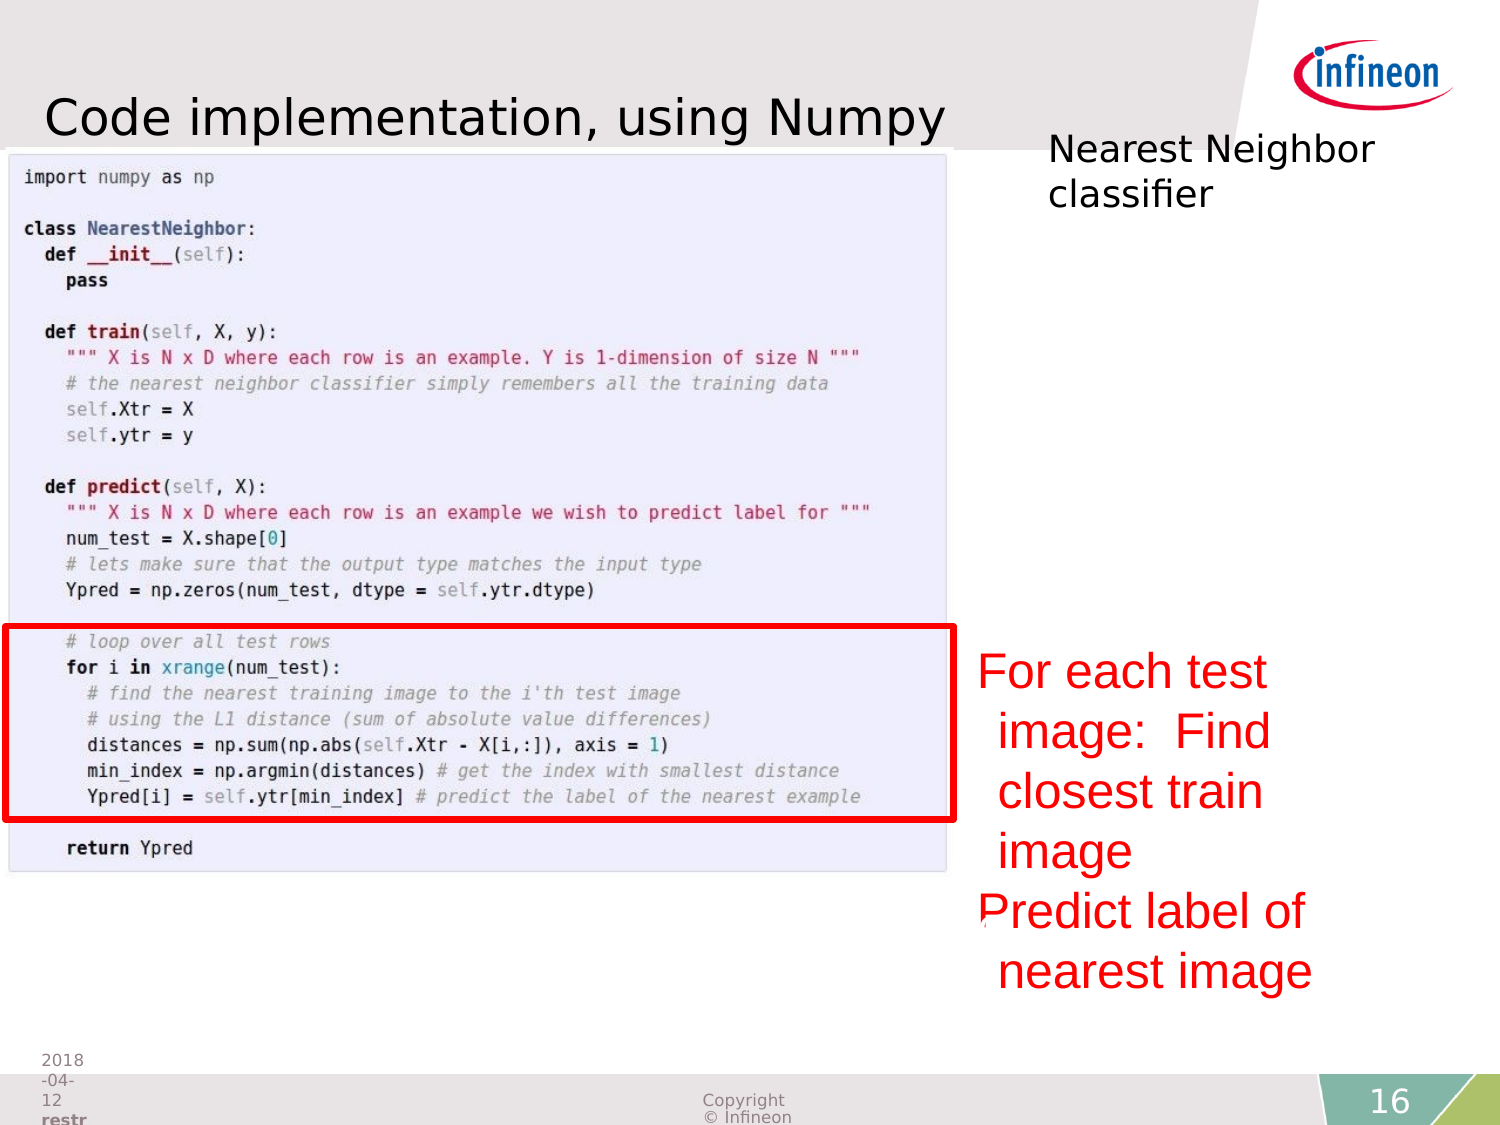

Code implementation, using Numpy

Nearest Neighbor classifier

For each test image:  Find closest train image
Predict label of nearest image
Lecture 2 -
2018-04-12   restricted
Copyright © Infineon Technologies AG 2018. All rights reserved.
16